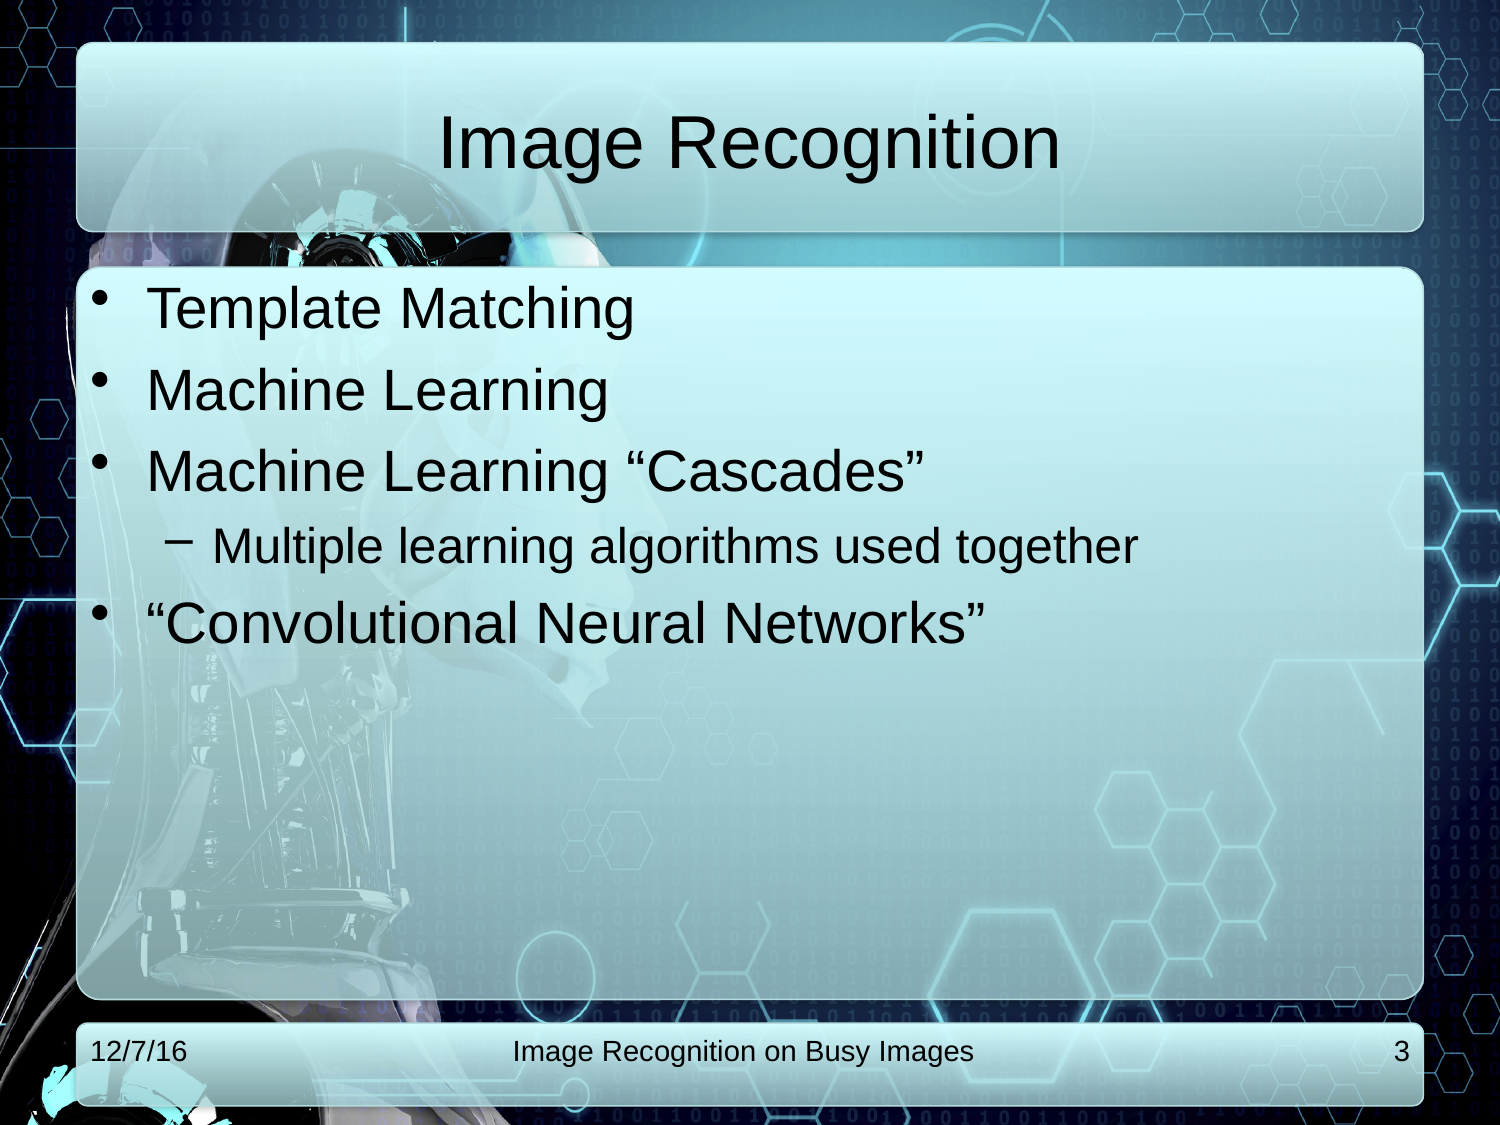

# Image Recognition
Template Matching
Machine Learning
Machine Learning “Cascades”
Multiple learning algorithms used together
“Convolutional Neural Networks”
12/7/16
Image Recognition on Busy Images
3